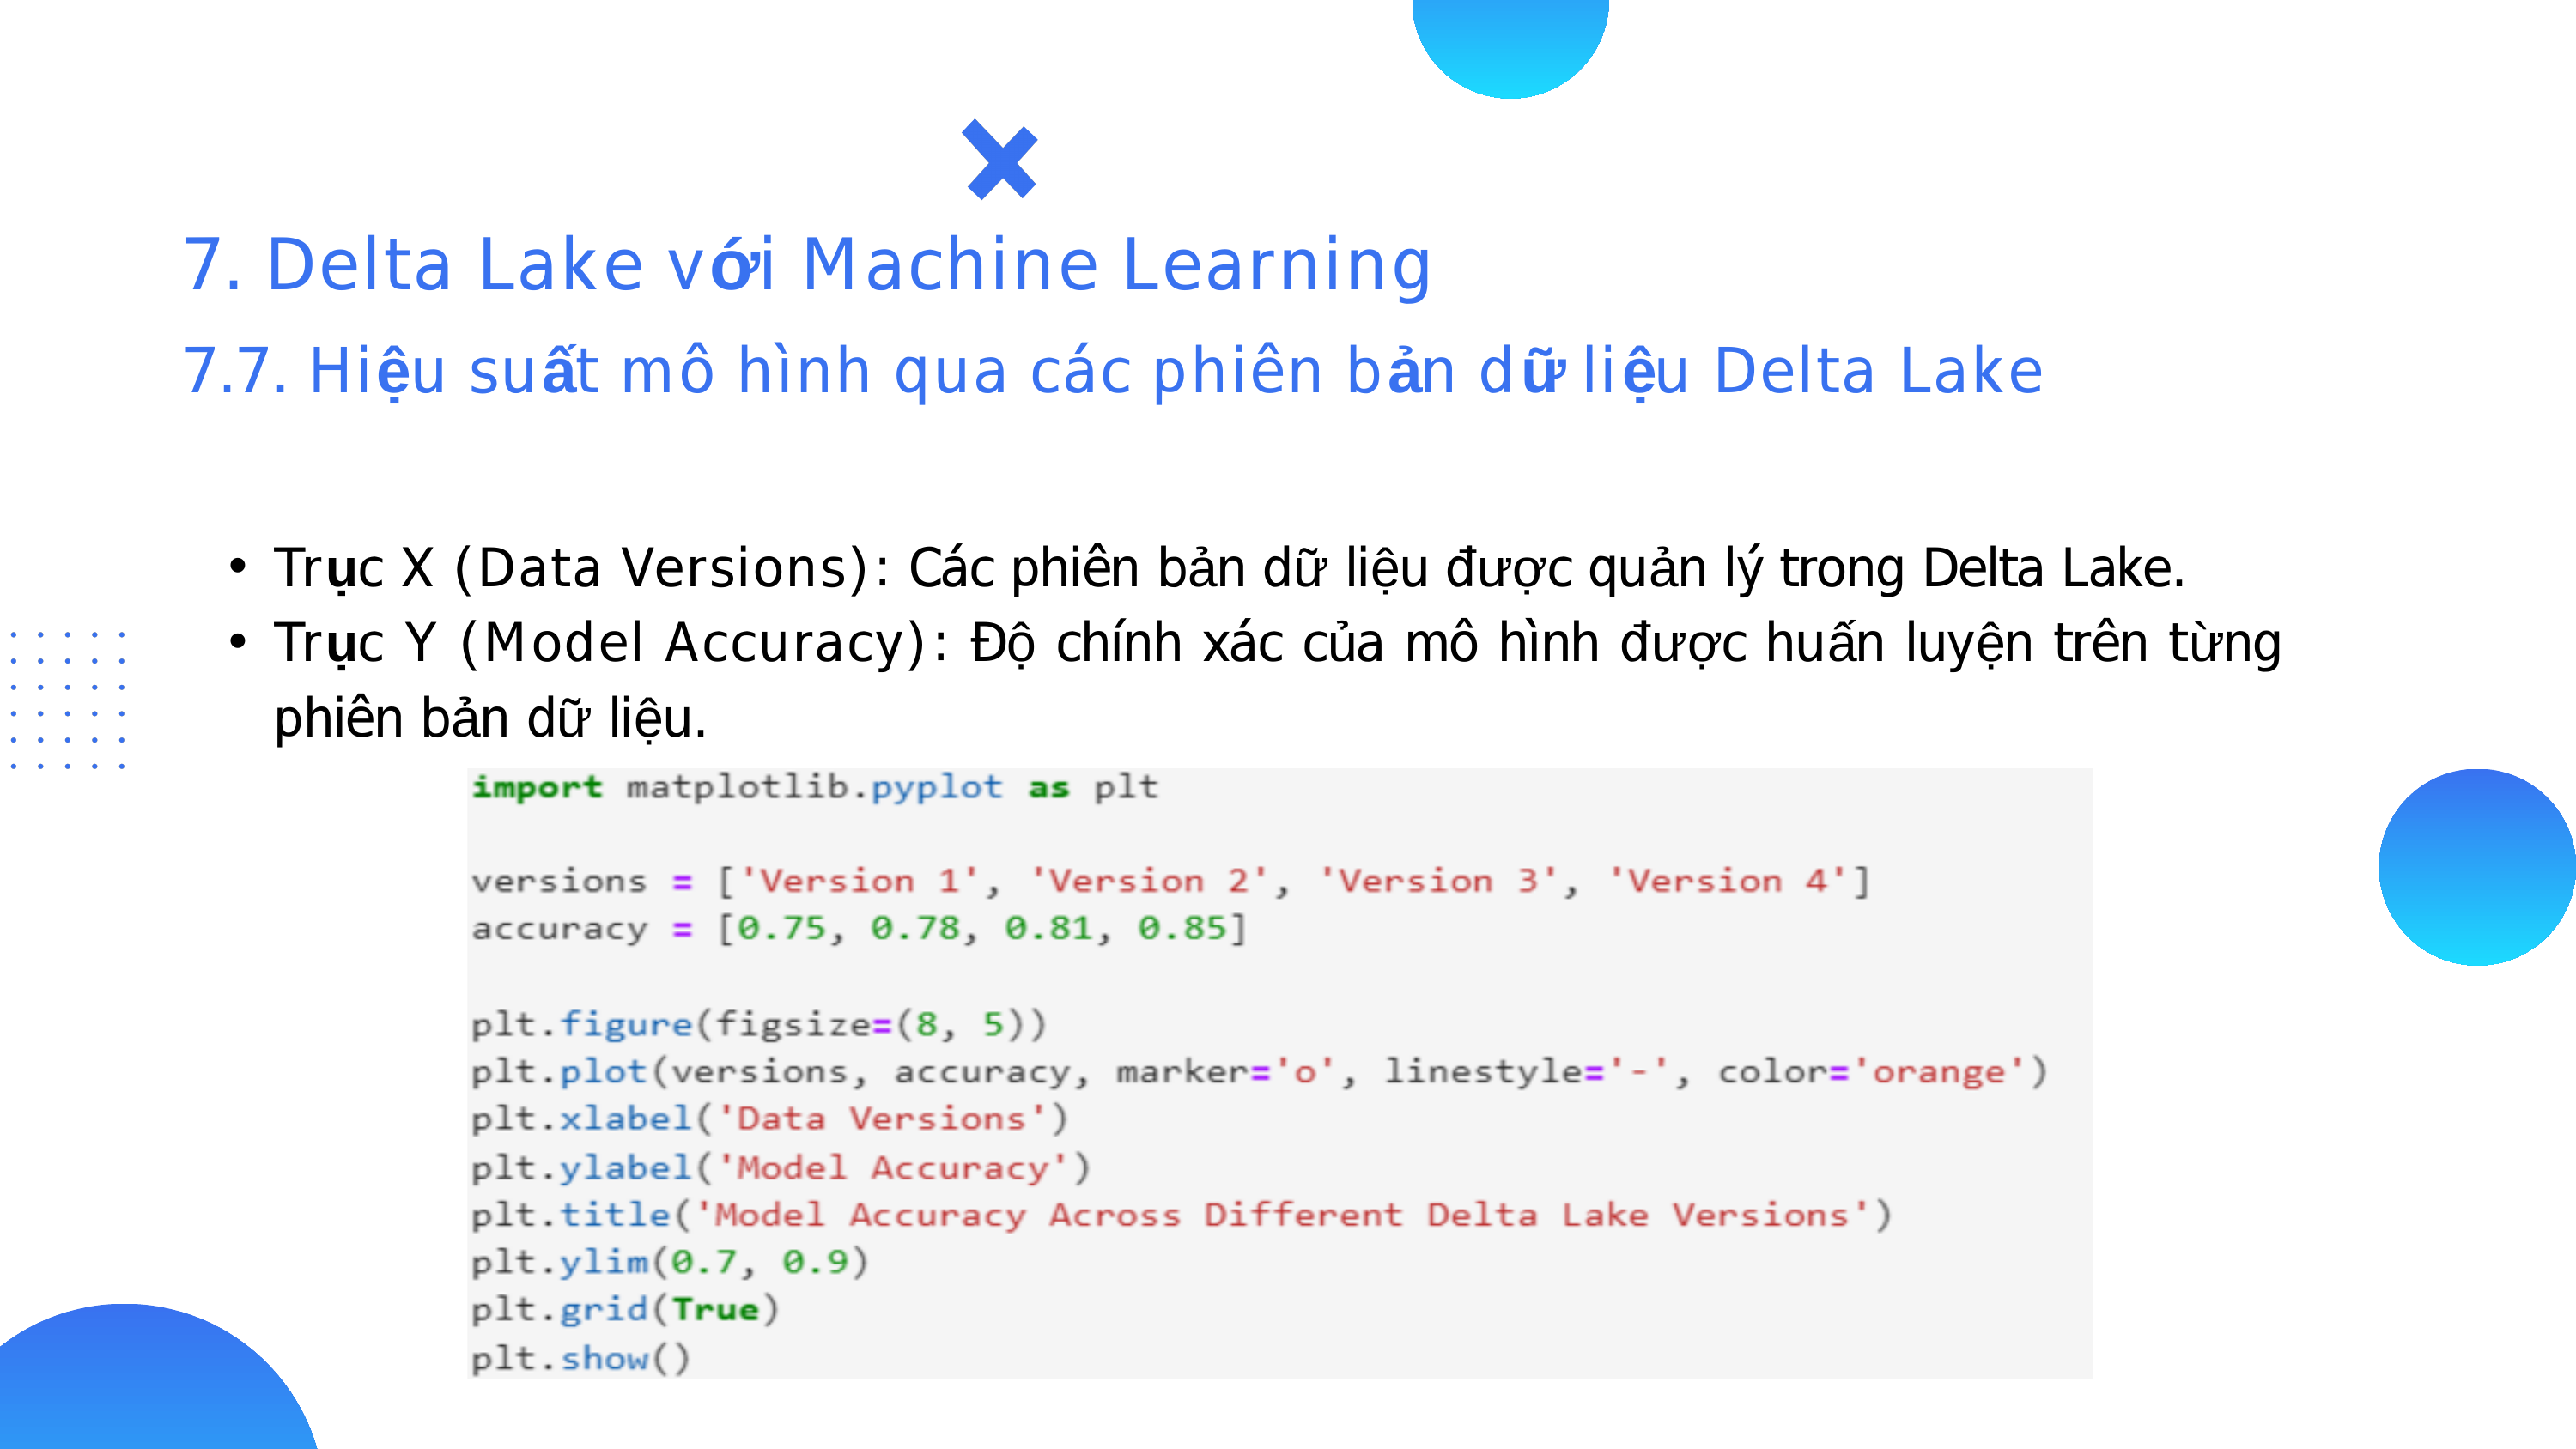

7. Delta Lake với Machine Learning
7.7. Hiệu suất mô hình qua các phiên bản dữ liệu Delta Lake
Trục X (Data Versions): Các phiên bản dữ liệu được quản lý trong Delta Lake.
Trục Y (Model Accuracy): Độ chính xác của mô hình được huấn luyện trên từng phiên bản dữ liệu.